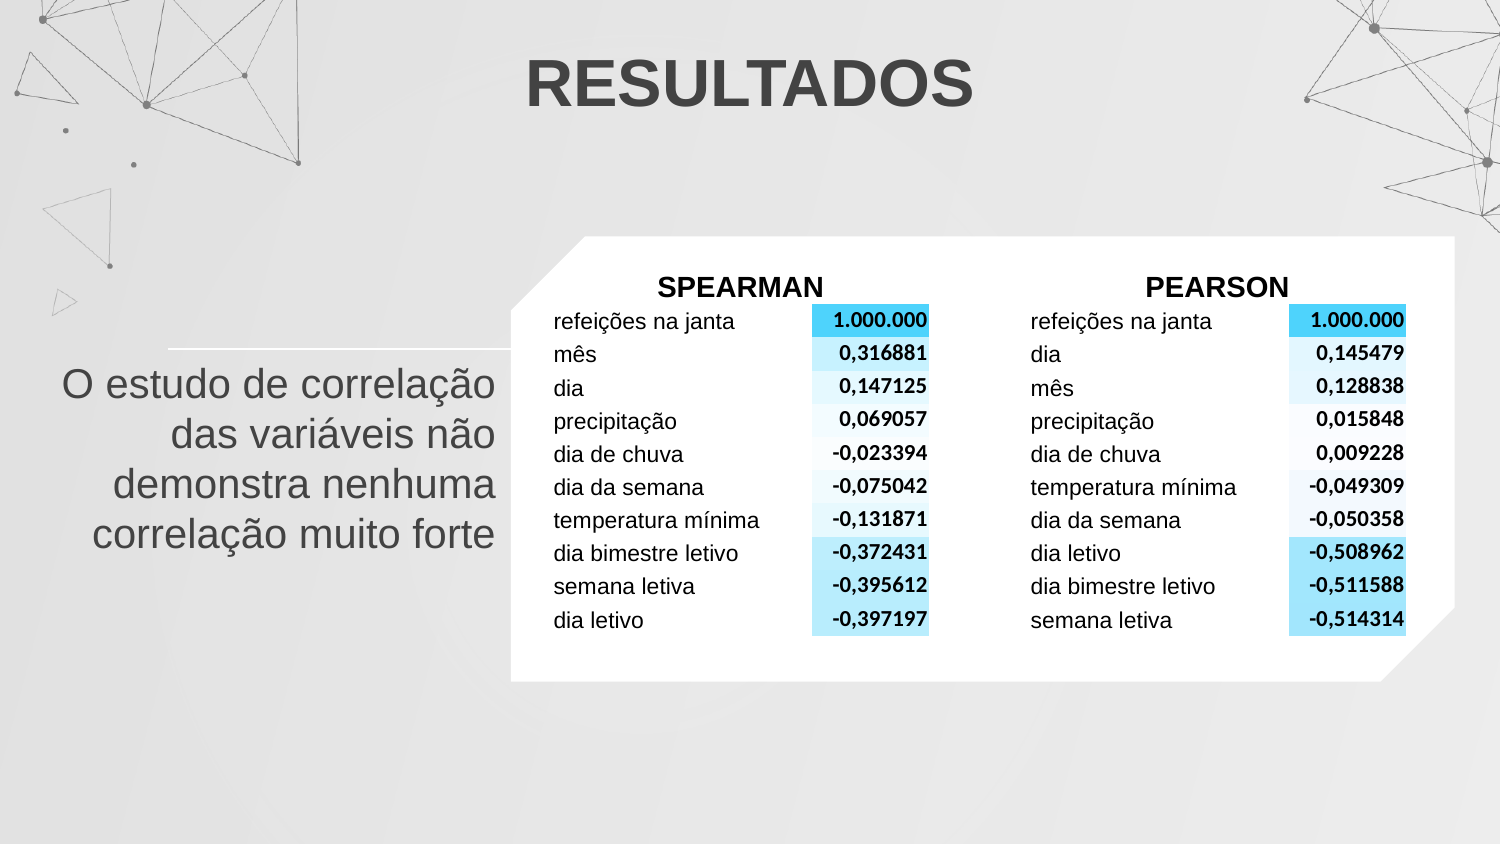

# RESULTADOS

| SPEARMAN |  |  | PEARSON |  |
| --- | --- | --- | --- | --- |
| refeições na janta | 1.000.000 |  | refeições na janta | 1.000.000 |
| mês | 0,316881 |  | dia | 0,145479 |
| dia | 0,147125 |  | mês | 0,128838 |
| precipitação | 0,069057 |  | precipitação | 0,015848 |
| dia de chuva | -0,023394 |  | dia de chuva | 0,009228 |
| dia da semana | -0,075042 |  | temperatura mínima | -0,049309 |
| temperatura mínima | -0,131871 |  | dia da semana | -0,050358 |
| dia bimestre letivo | -0,372431 |  | dia letivo | -0,508962 |
| semana letiva | -0,395612 |  | dia bimestre letivo | -0,511588 |
| dia letivo | -0,397197 |  | semana letiva | -0,514314 |
O estudo de correlação das variáveis não demonstra nenhuma correlação muito forte